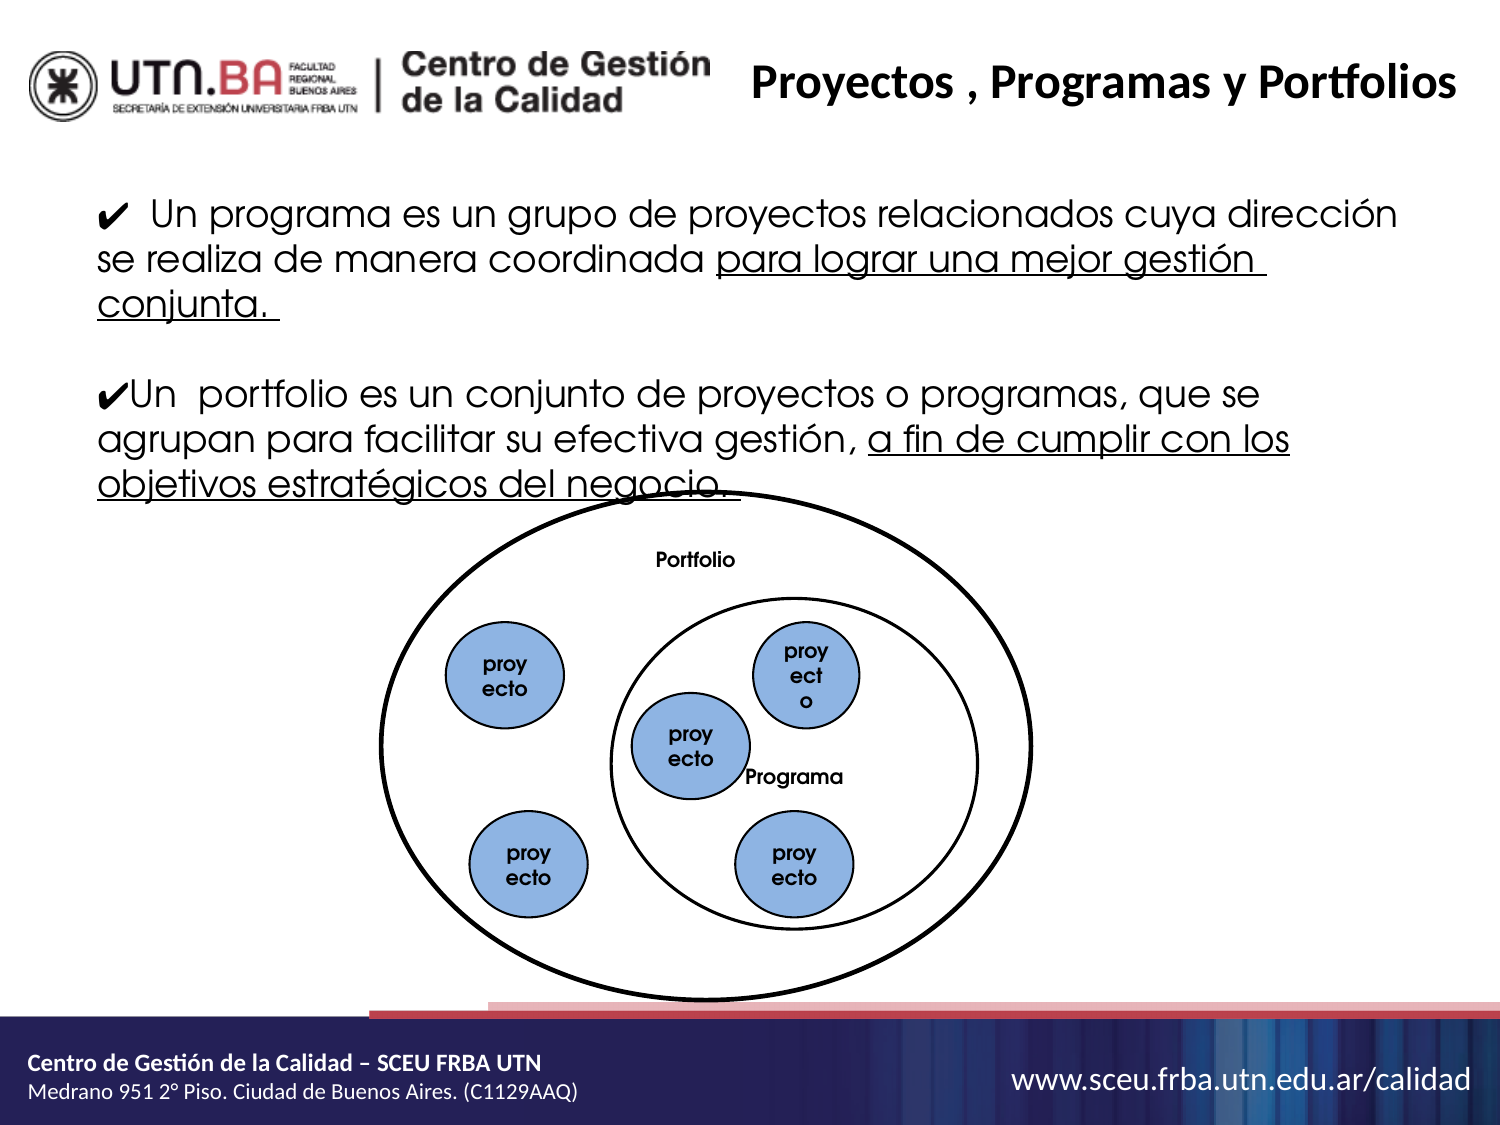

Proyectos , Programas y Portfolios
  Un programa es un grupo de proyectos relacionados cuya dirección se realiza de manera coordinada para lograr una mejor gestión  conjunta.

Un  portfolio es un conjunto de proyectos o programas, que se     agrupan para facilitar su efectiva gestión, a fin de cumplir con los    objetivos estratégicos del negocio.

Portfolio
                       Programa
proyecto
proyecto
proyecto
proyecto
proyecto